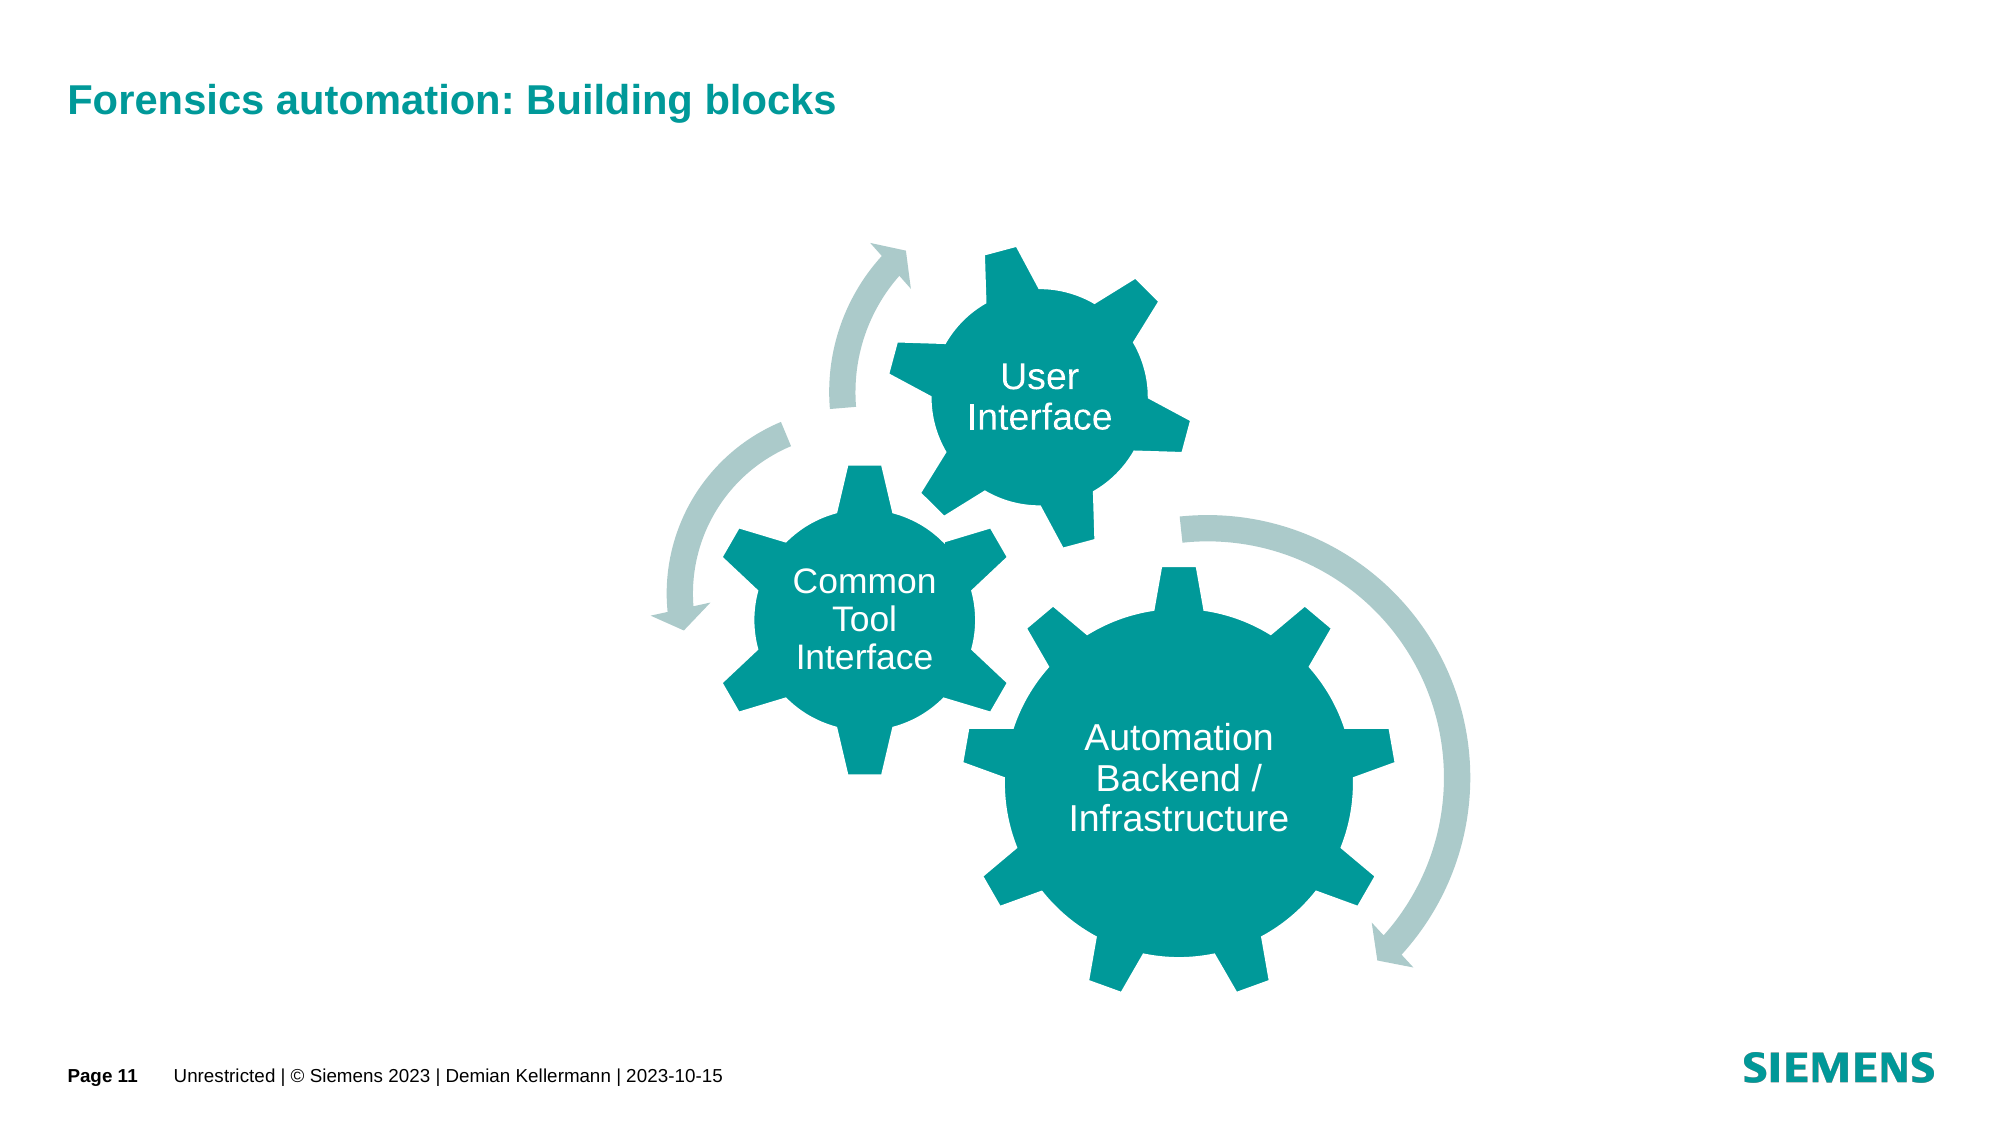

# Forensics automation: Building blocks
Automation Backend / Infrastructure
Common Tool Interface
User Interface
Page 11
Unrestricted | © Siemens 2023 | Demian Kellermann | 2023-10-15